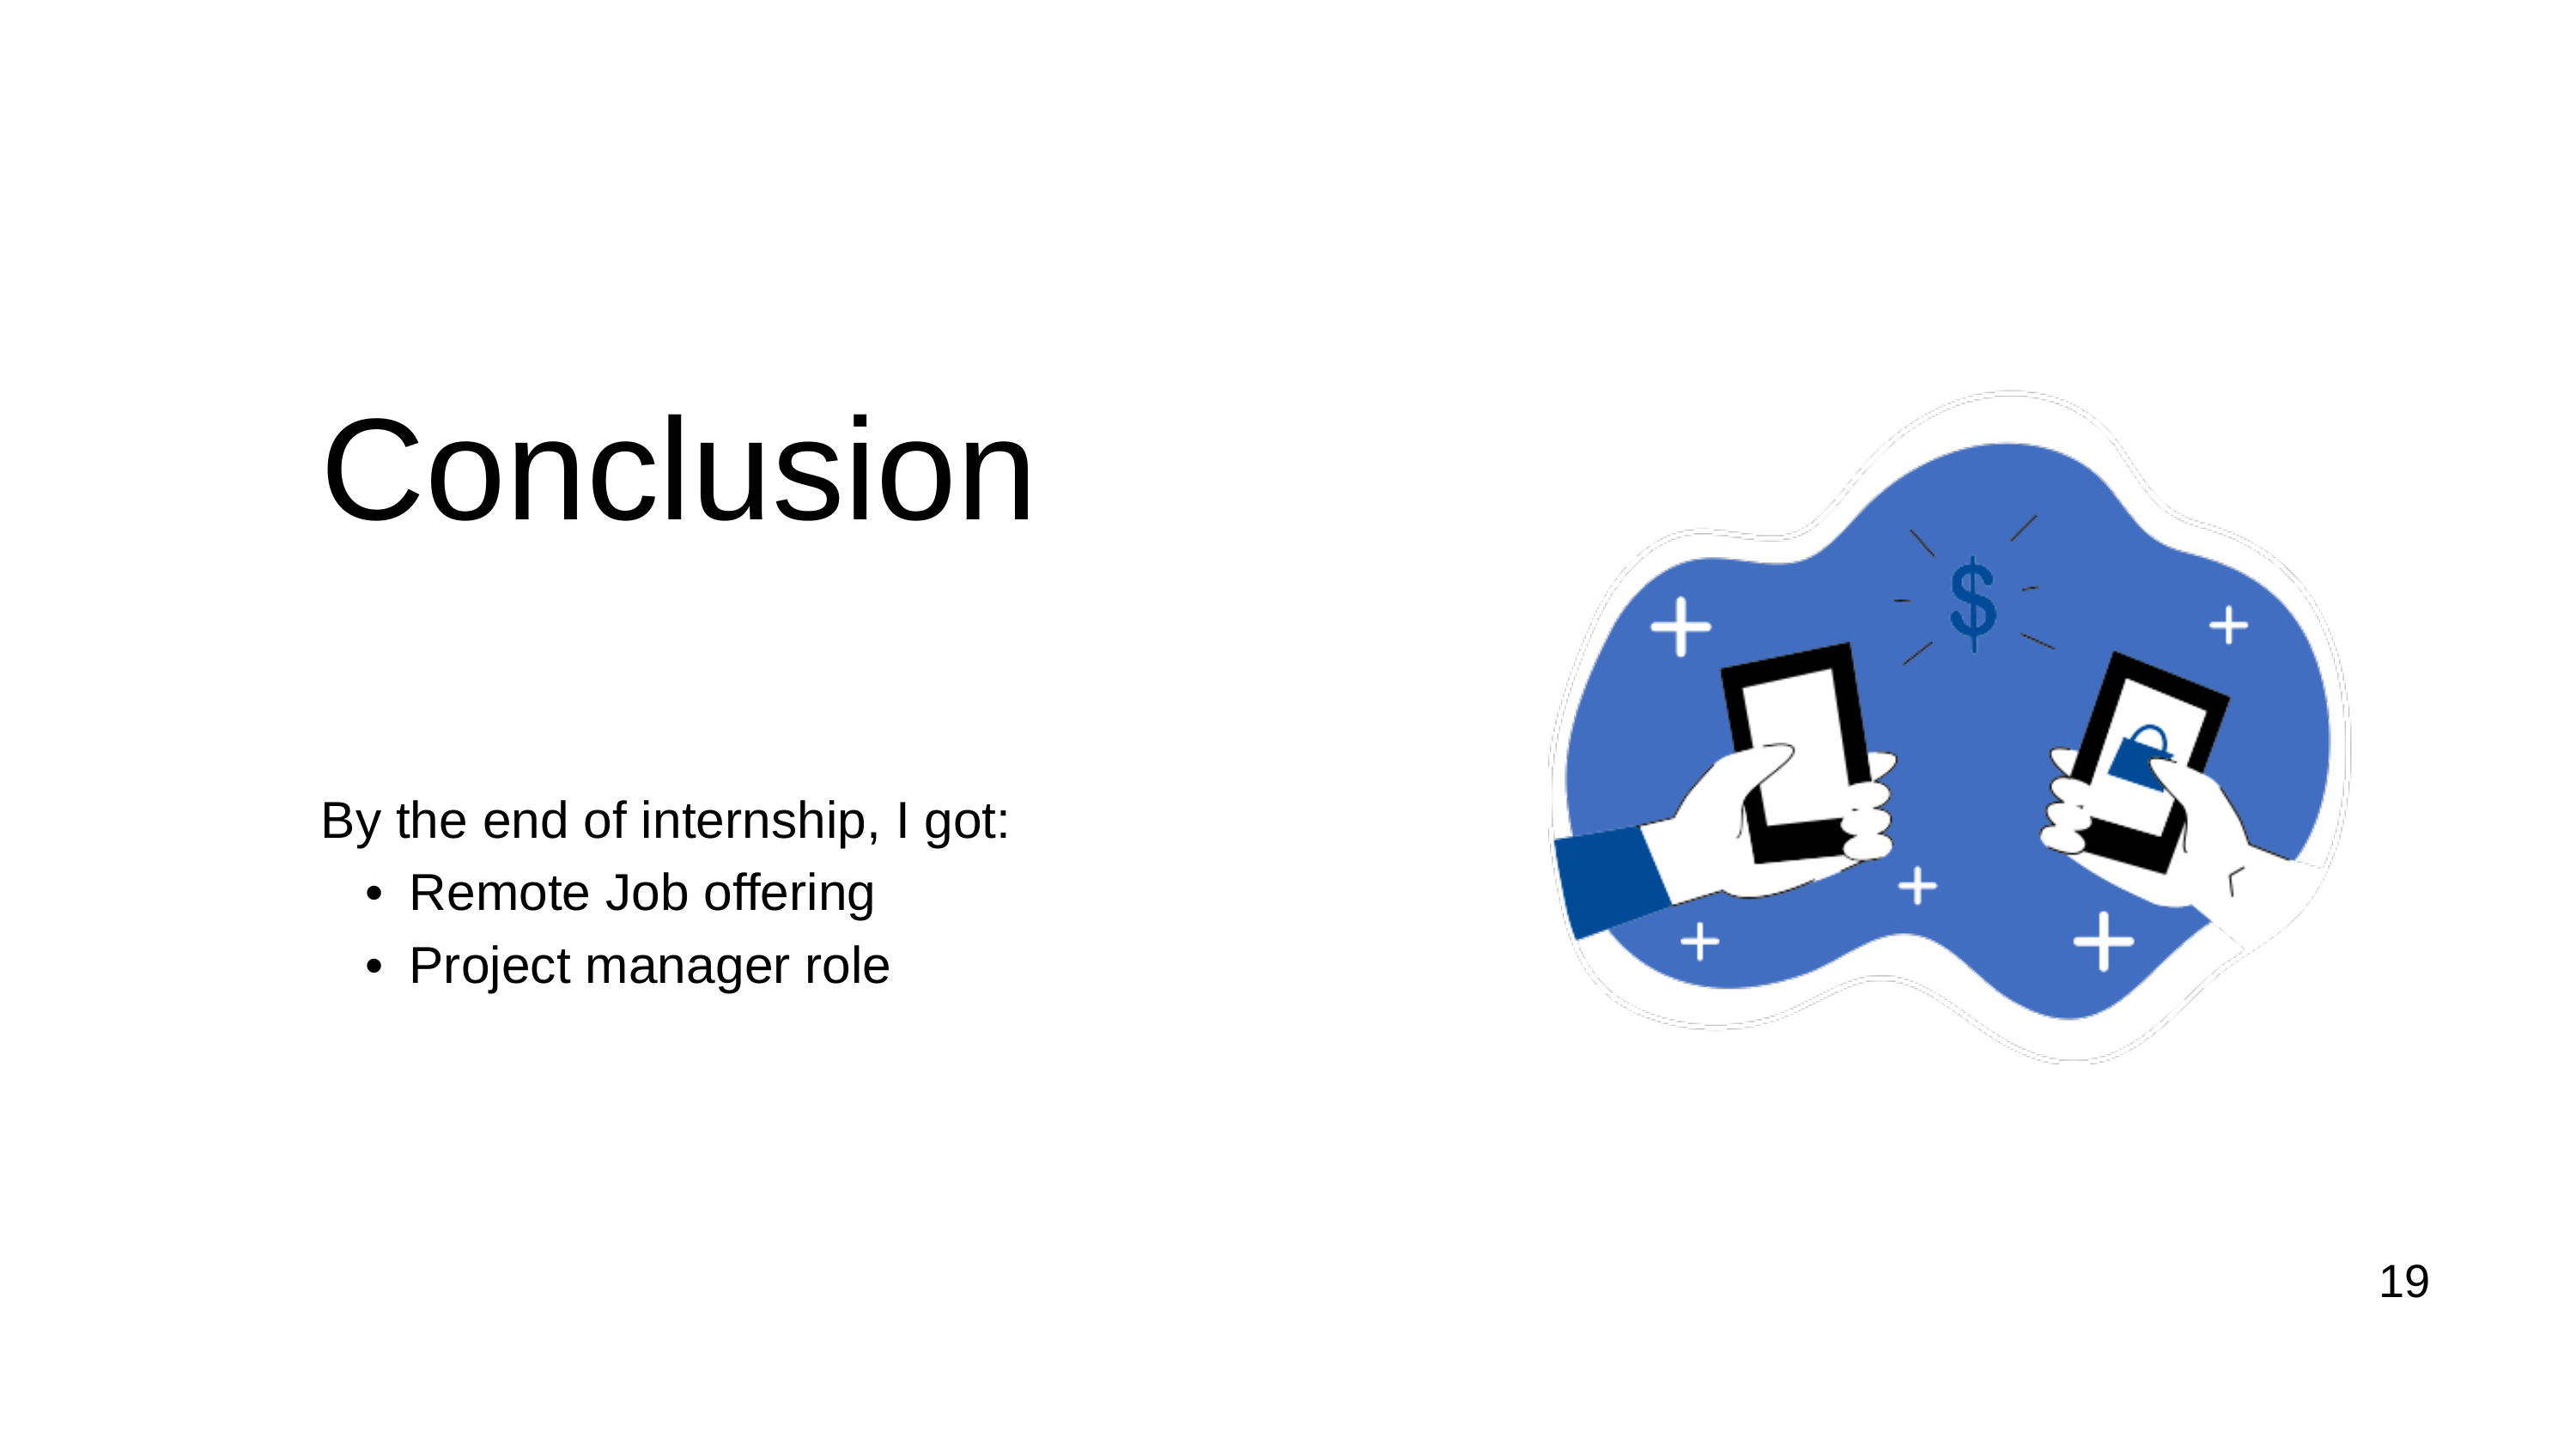

| Conclusion |
| --- |
| By the end of internship, I got: Remote Job offering Project manager role |

19